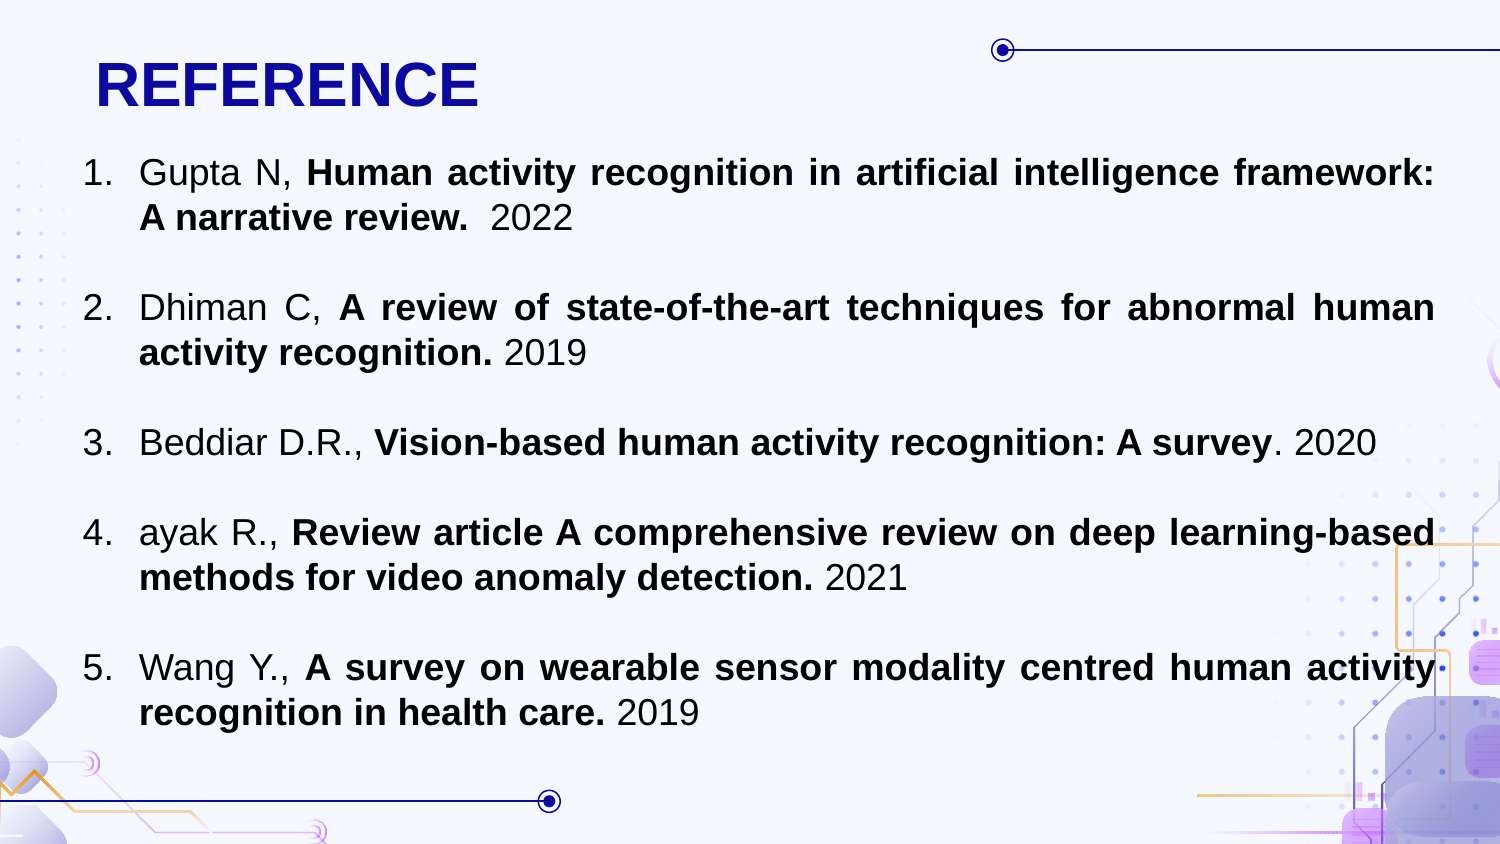

# REFERENCE

Gupta N, Human activity recognition in artificial intelligence framework: A narrative review.  2022

Dhiman C, A review of state-of-the-art techniques for abnormal human activity recognition. 2019

Beddiar D.R., Vision-based human activity recognition: A survey. 2020

ayak R., Review article A comprehensive review on deep learning-based methods for video anomaly detection. 2021

Wang Y., A survey on wearable sensor modality centred human activity recognition in health care. 2019